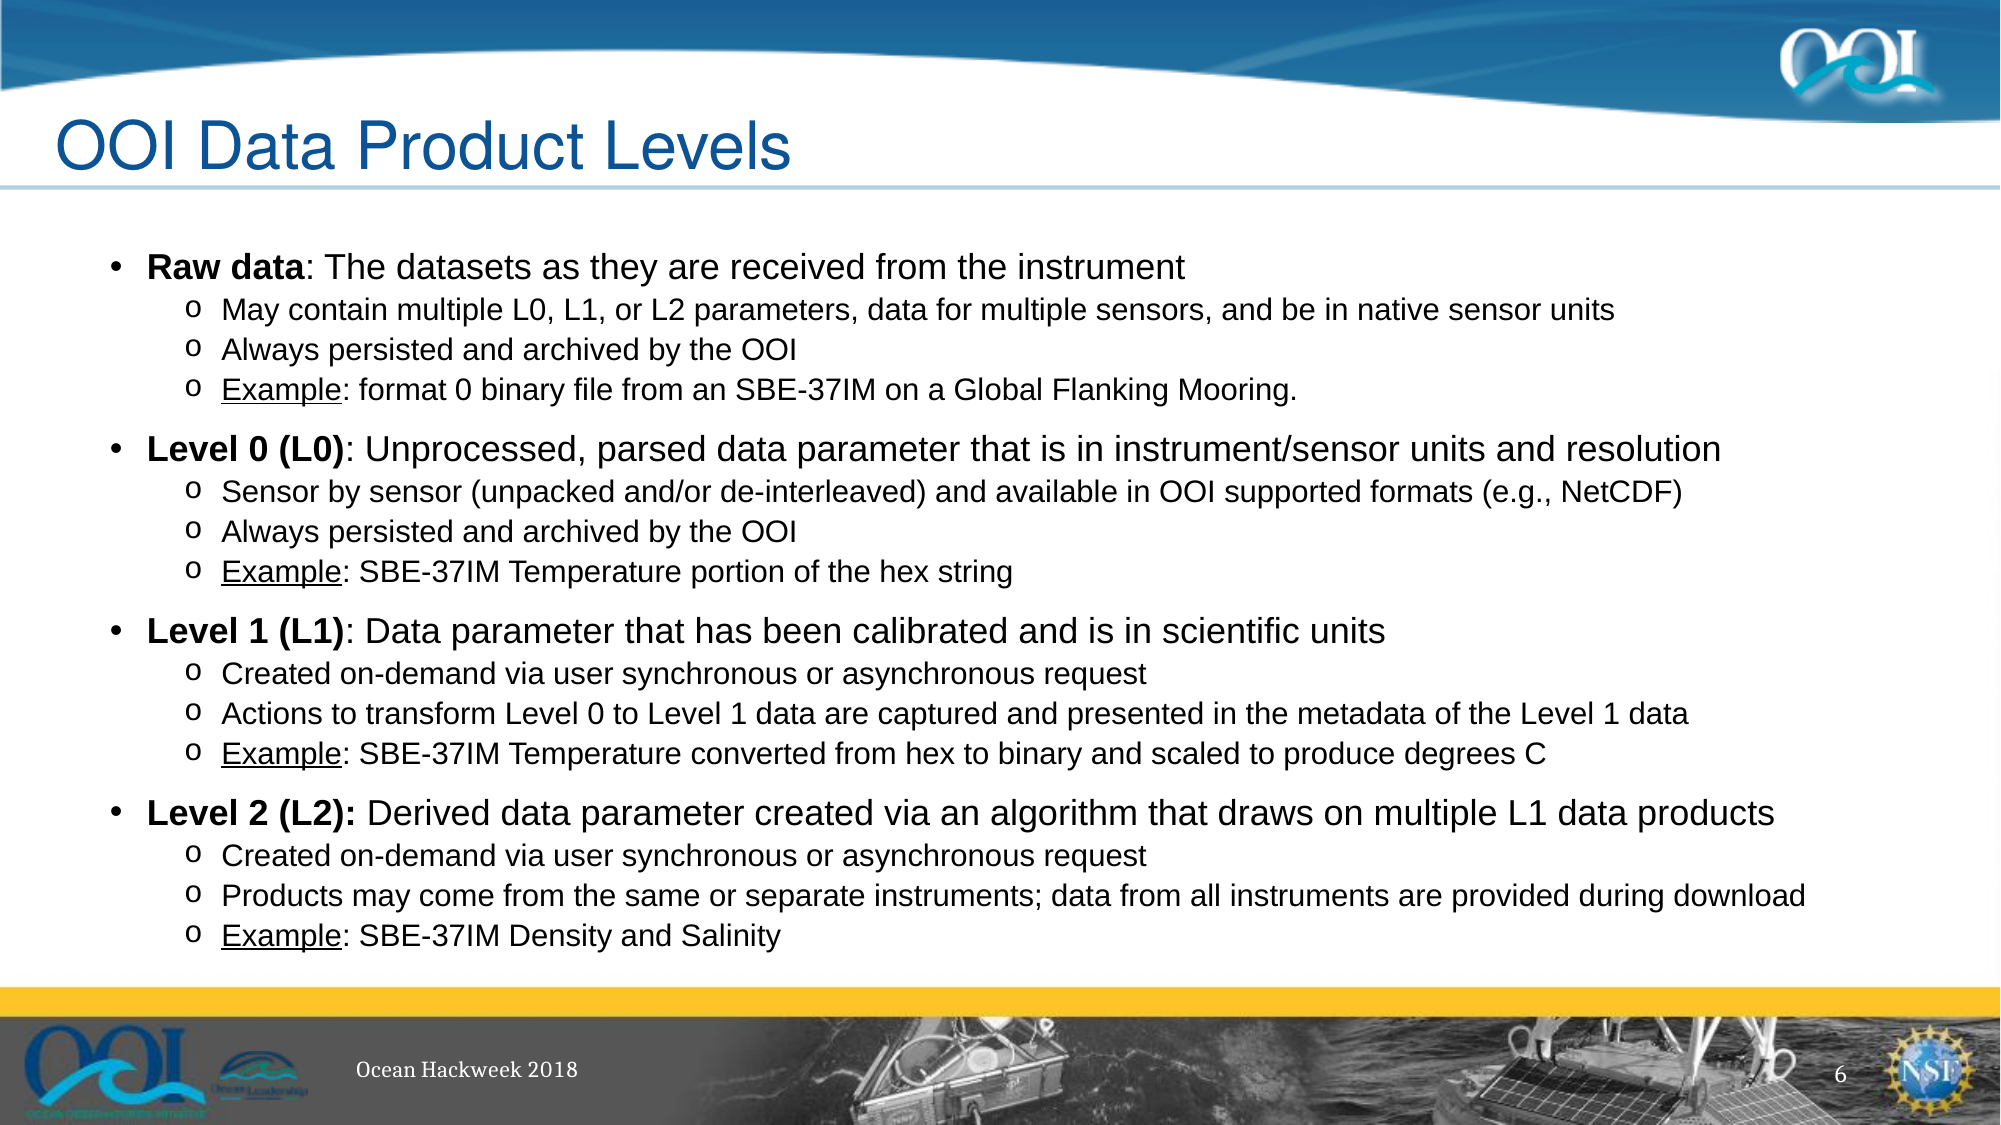

# OOI Data Product Levels
Raw data: The datasets as they are received from the instrument
May contain multiple L0, L1, or L2 parameters, data for multiple sensors, and be in native sensor units
Always persisted and archived by the OOI
Example: format 0 binary file from an SBE-37IM on a Global Flanking Mooring.
Level 0 (L0): Unprocessed, parsed data parameter that is in instrument/sensor units and resolution
Sensor by sensor (unpacked and/or de-interleaved) and available in OOI supported formats (e.g., NetCDF)
Always persisted and archived by the OOI
Example: SBE-37IM Temperature portion of the hex string
Level 1 (L1): Data parameter that has been calibrated and is in scientific units
Created on-demand via user synchronous or asynchronous request
Actions to transform Level 0 to Level 1 data are captured and presented in the metadata of the Level 1 data
Example: SBE-37IM Temperature converted from hex to binary and scaled to produce degrees C
Level 2 (L2): Derived data parameter created via an algorithm that draws on multiple L1 data products
Created on-demand via user synchronous or asynchronous request
Products may come from the same or separate instruments; data from all instruments are provided during download
Example: SBE-37IM Density and Salinity
6
Ocean Hackweek 2018